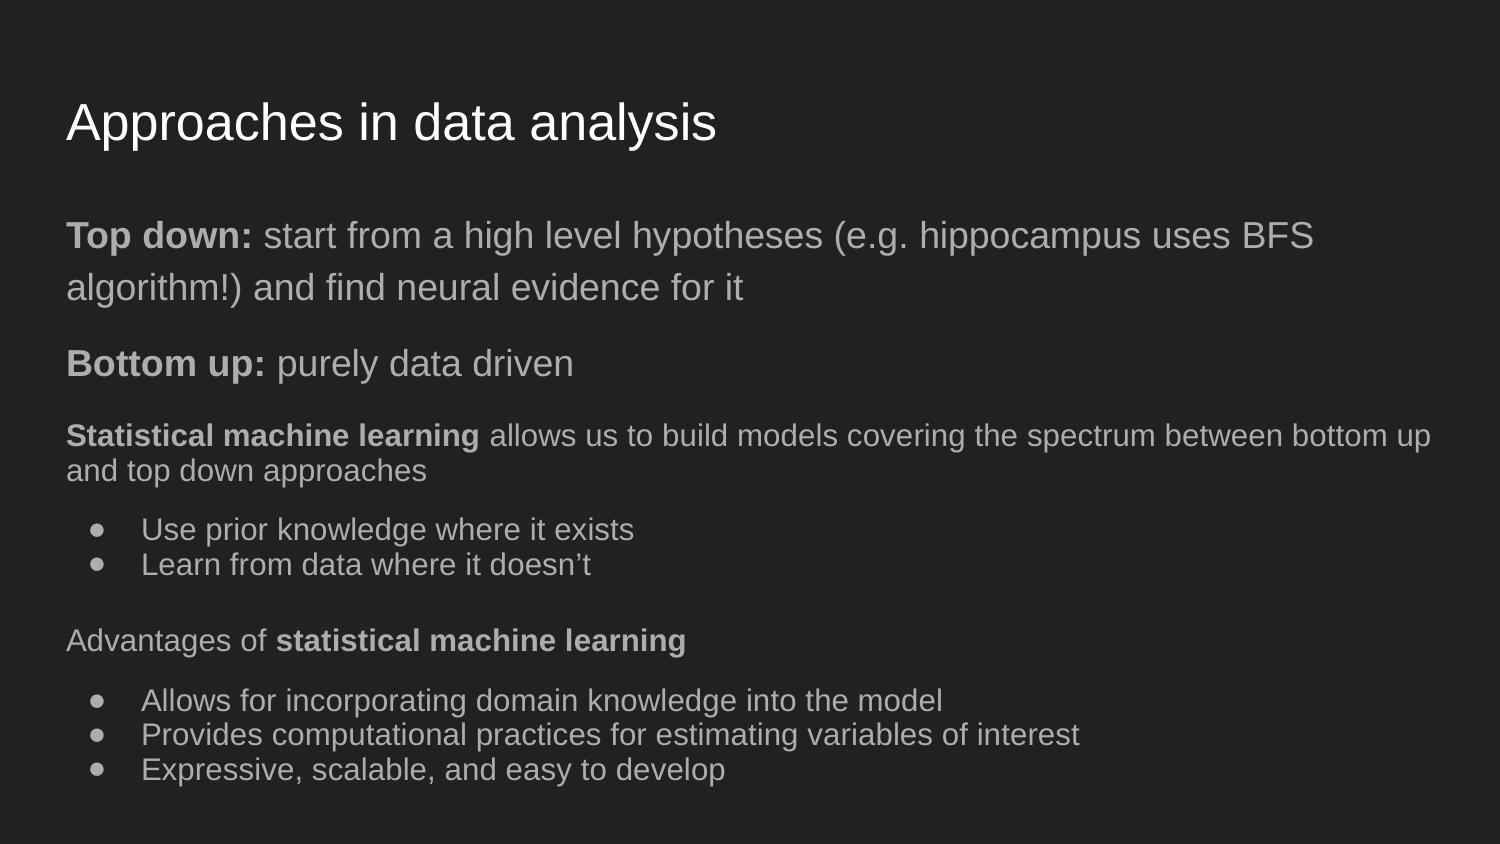

# Approaches in data analysis
Top down: start from a high level hypotheses (e.g. hippocampus uses BFS algorithm!) and find neural evidence for it
Bottom up: purely data driven
Statistical machine learning allows us to build models covering the spectrum between bottom up and top down approaches
Use prior knowledge where it exists
Learn from data where it doesn’t
Advantages of statistical machine learning
Allows for incorporating domain knowledge into the model
Provides computational practices for estimating variables of interest
Expressive, scalable, and easy to develop